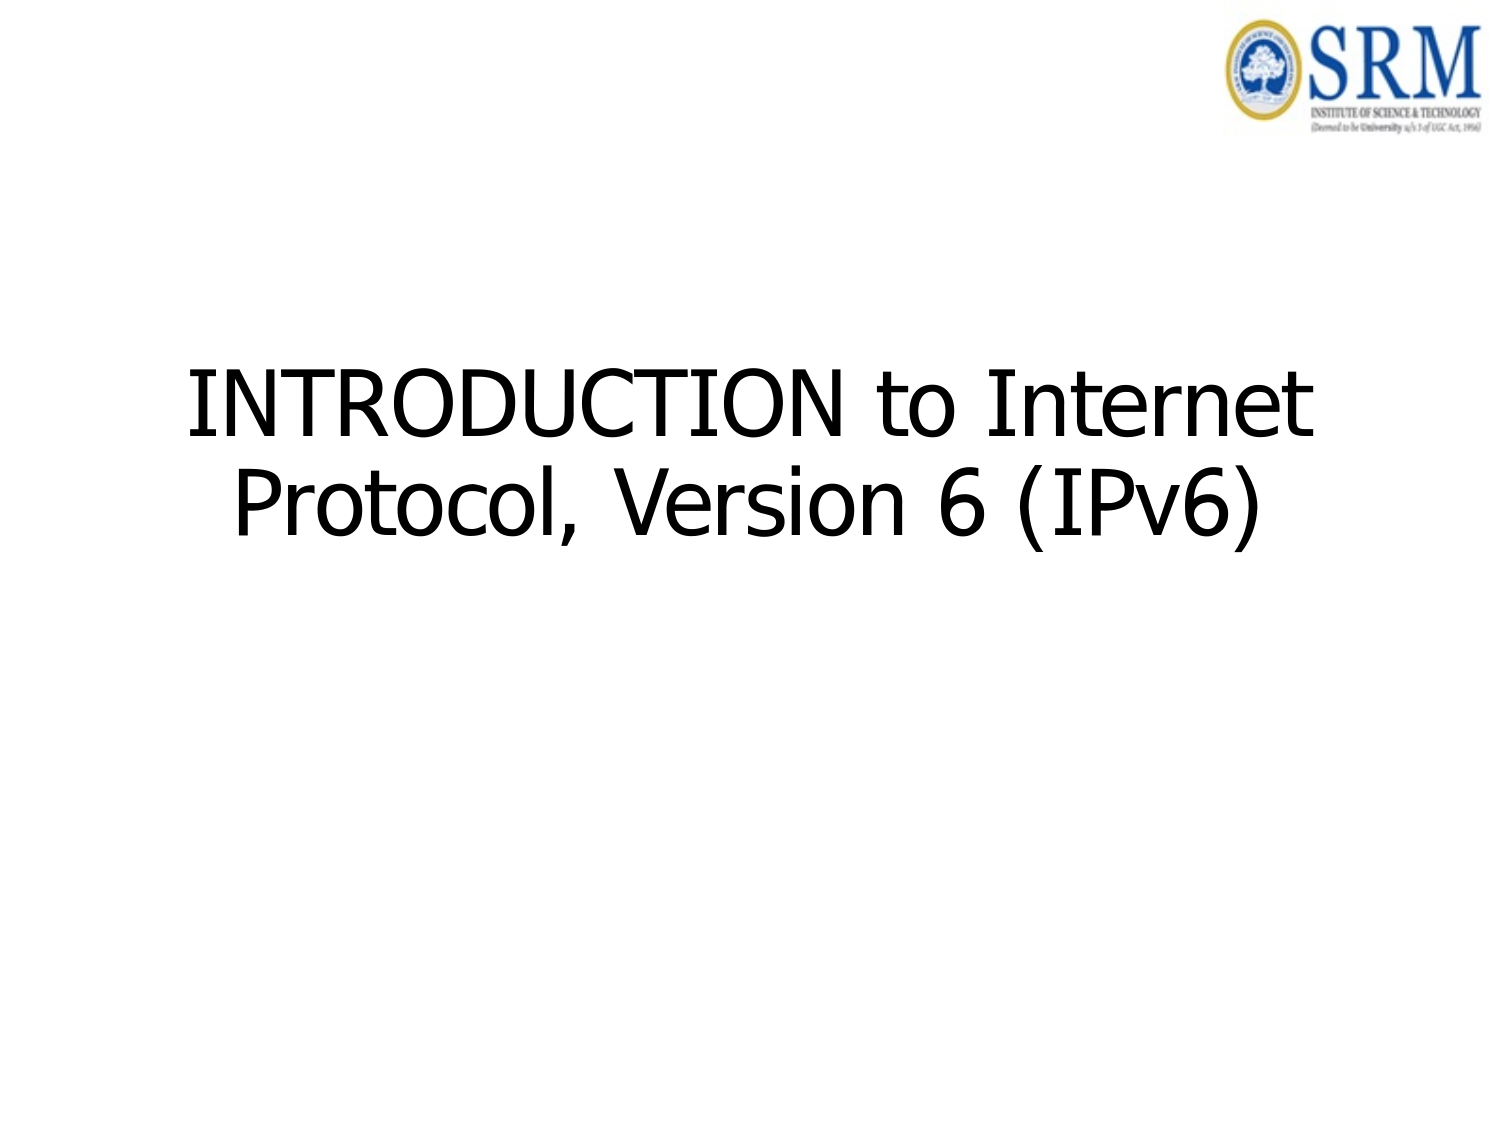

# INTRODUCTION to Internet Protocol, Version 6 (IPv6)